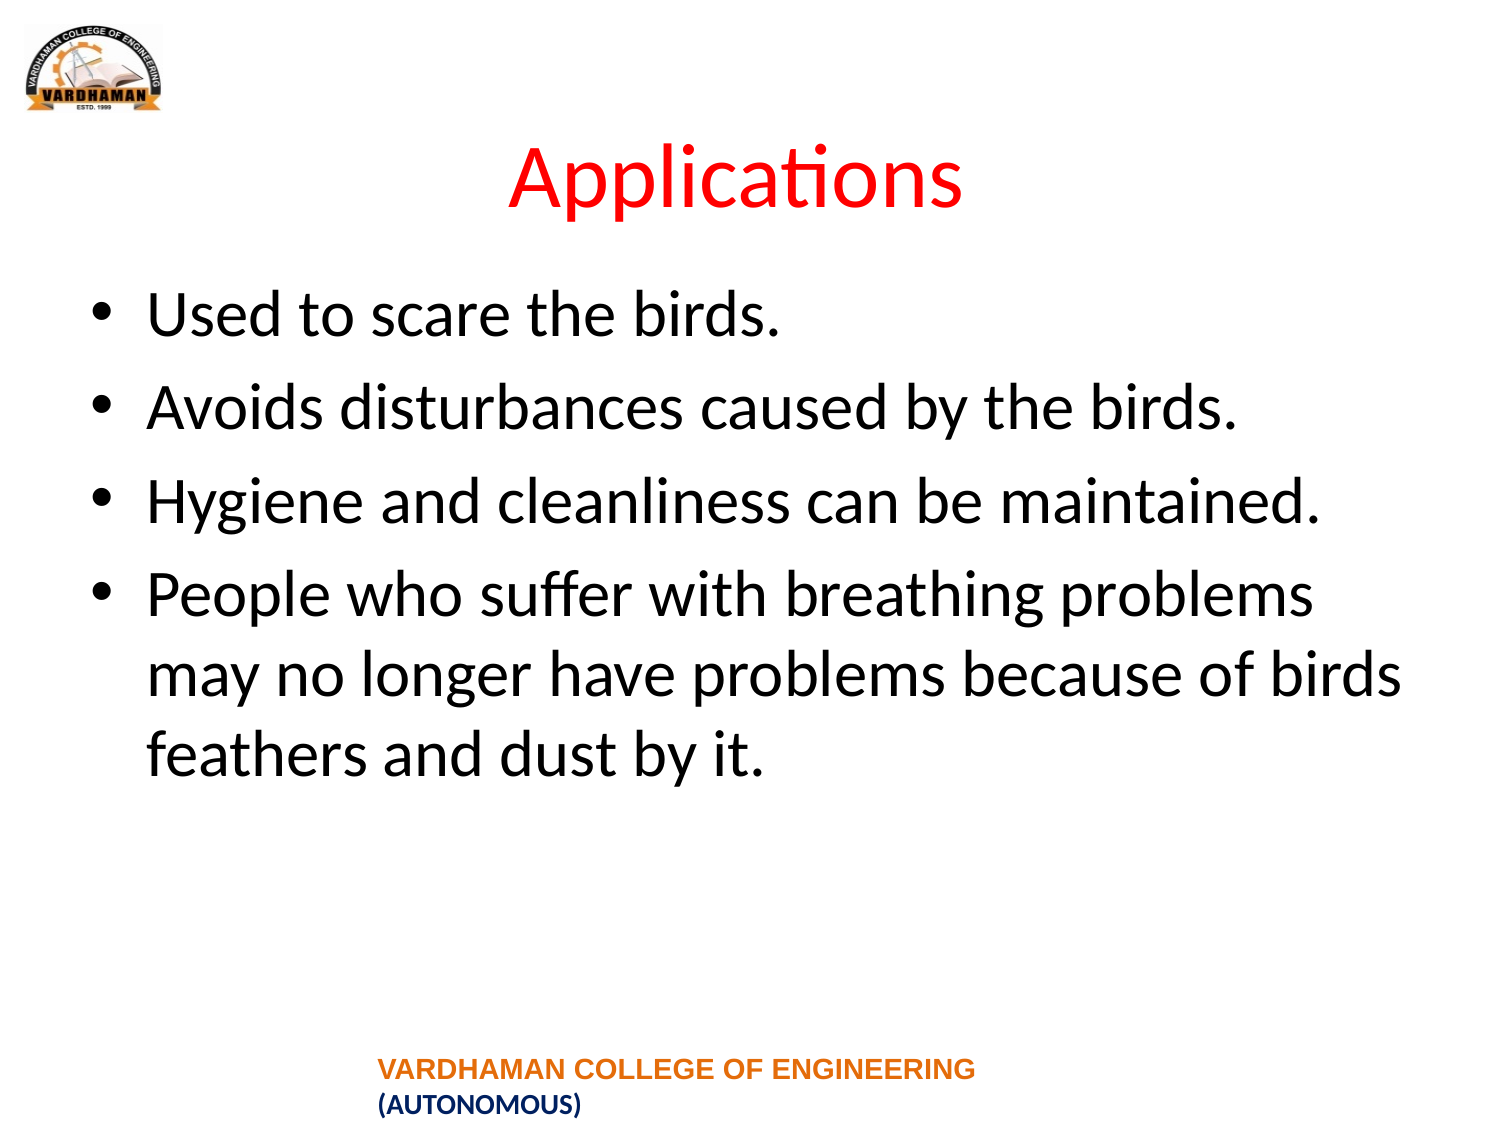

# Applications
Used to scare the birds.
Avoids disturbances caused by the birds.
Hygiene and cleanliness can be maintained.
People who suffer with breathing problems may no longer have problems because of birds feathers and dust by it.